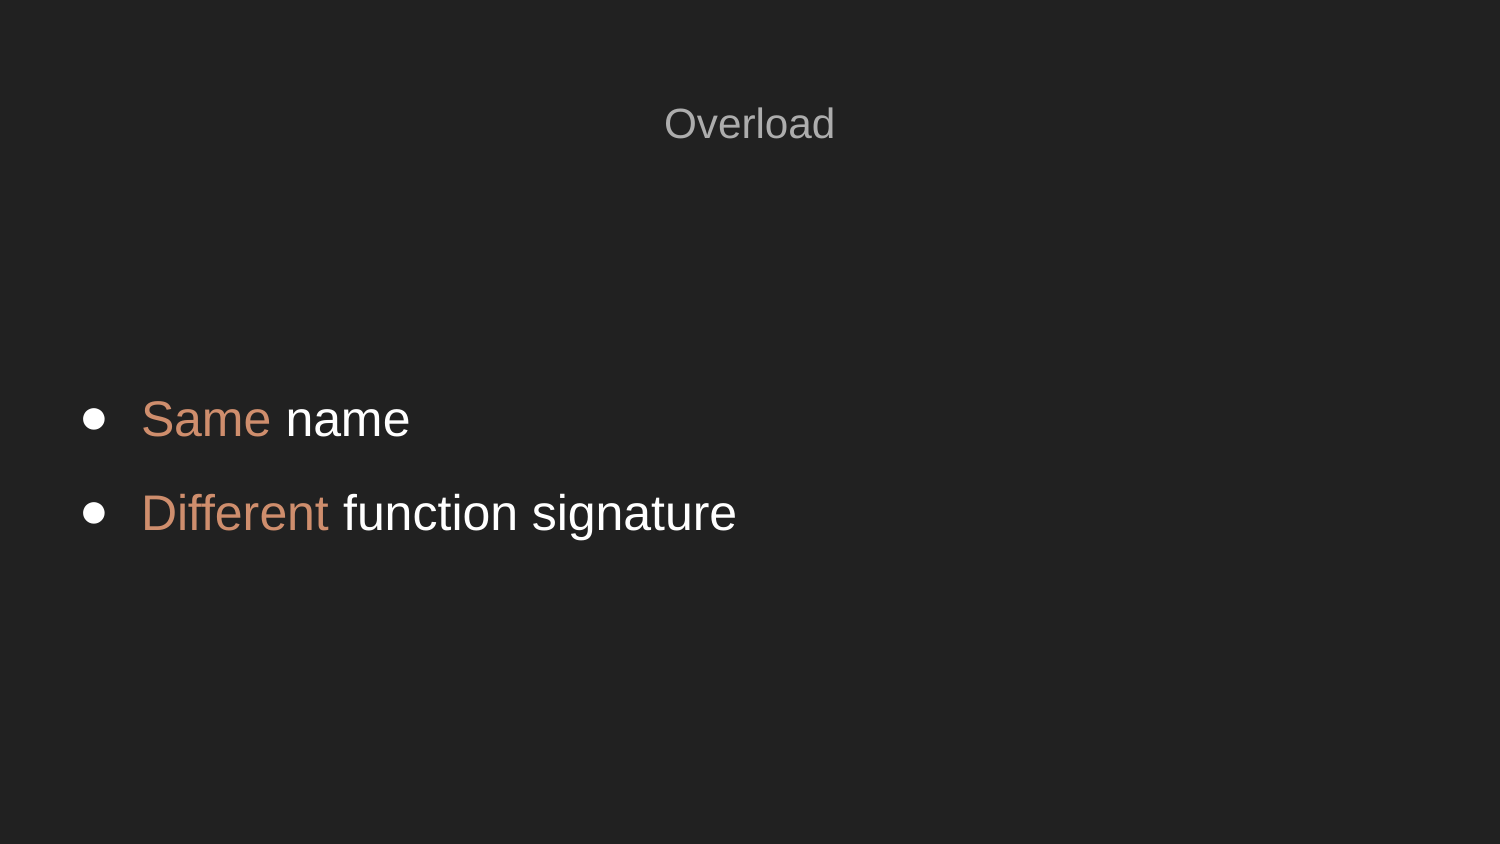

Overload
# Same name
Different function signature